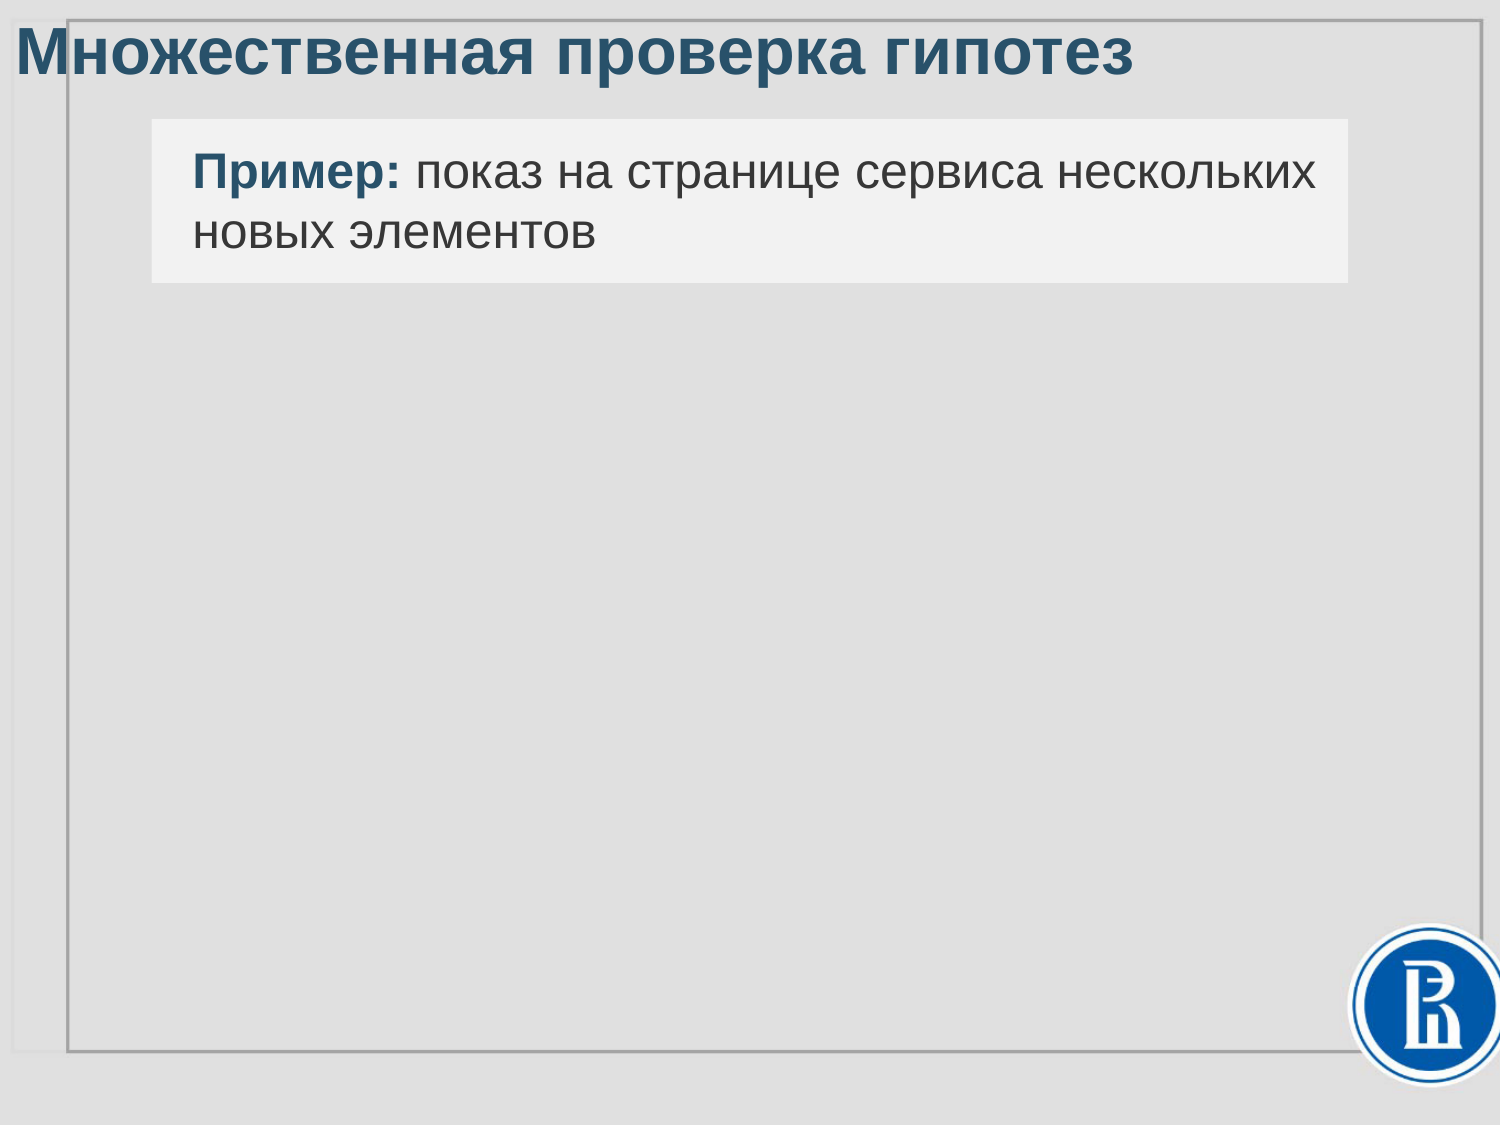

# Множественная проверка гипотез

Пример: показ на странице сервиса нескольких новых элементов